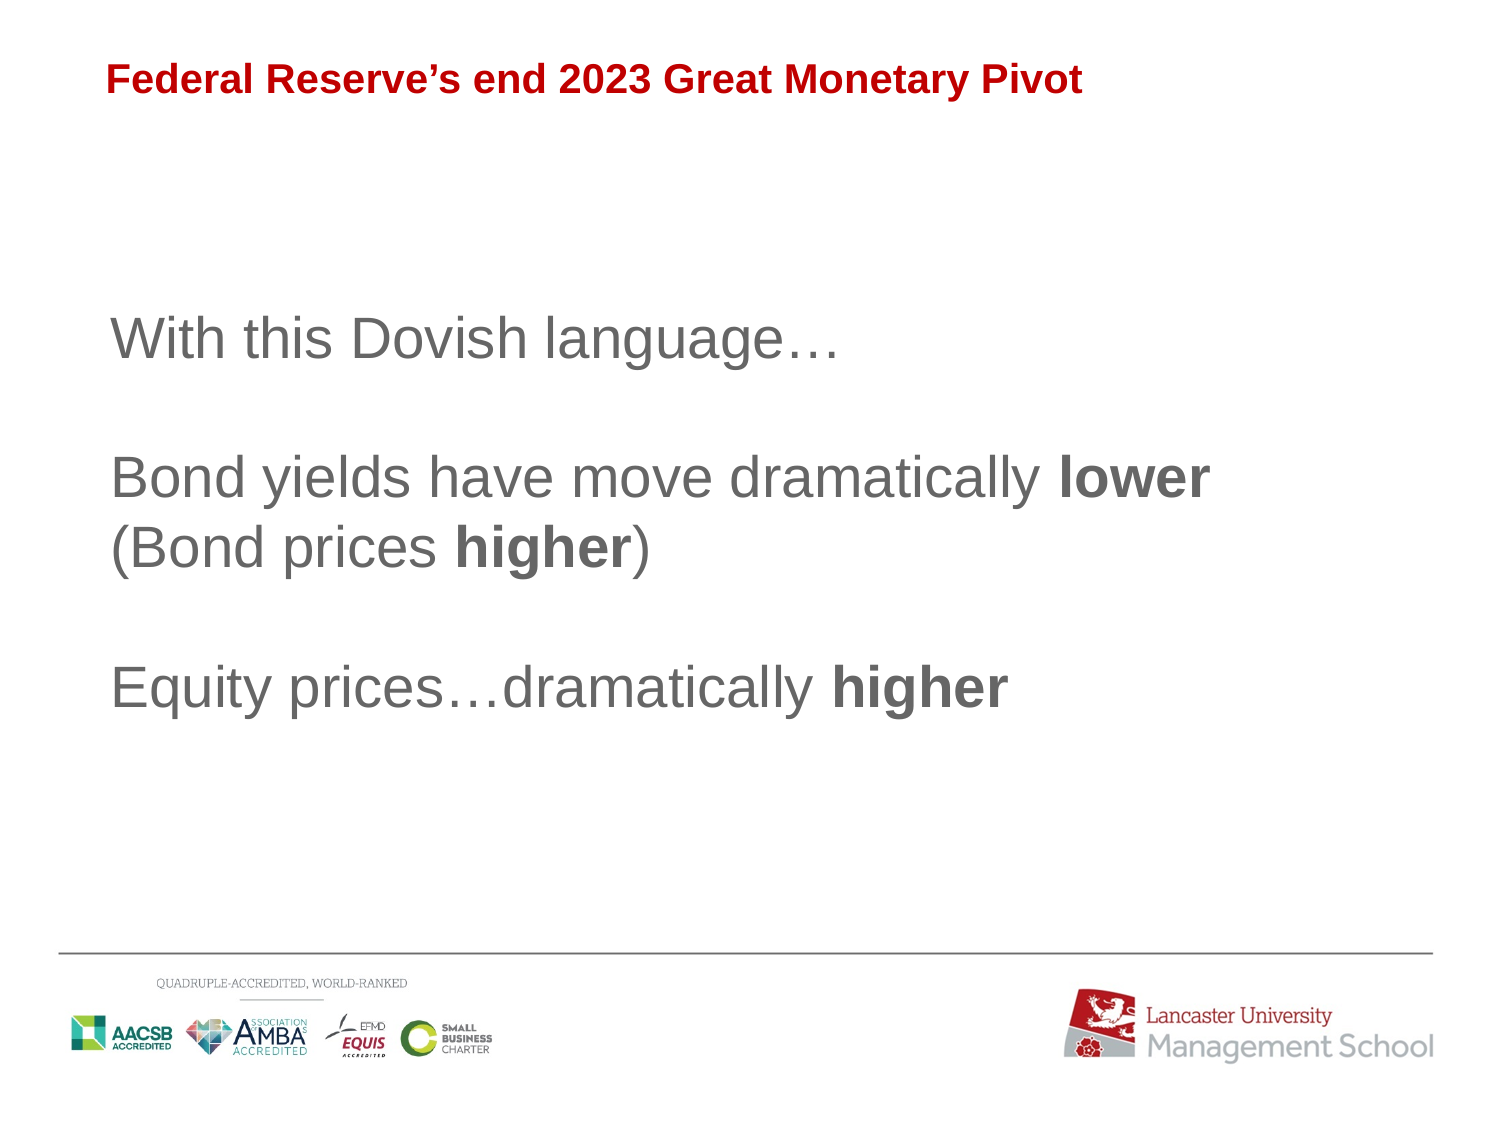

Federal Reserve’s end 2023 Great Monetary Pivot
# What is the Federal Reserve Pivot?
With this Dovish language…

Bond yields have move dramatically lower (Bond prices higher)

Equity prices…dramatically higher